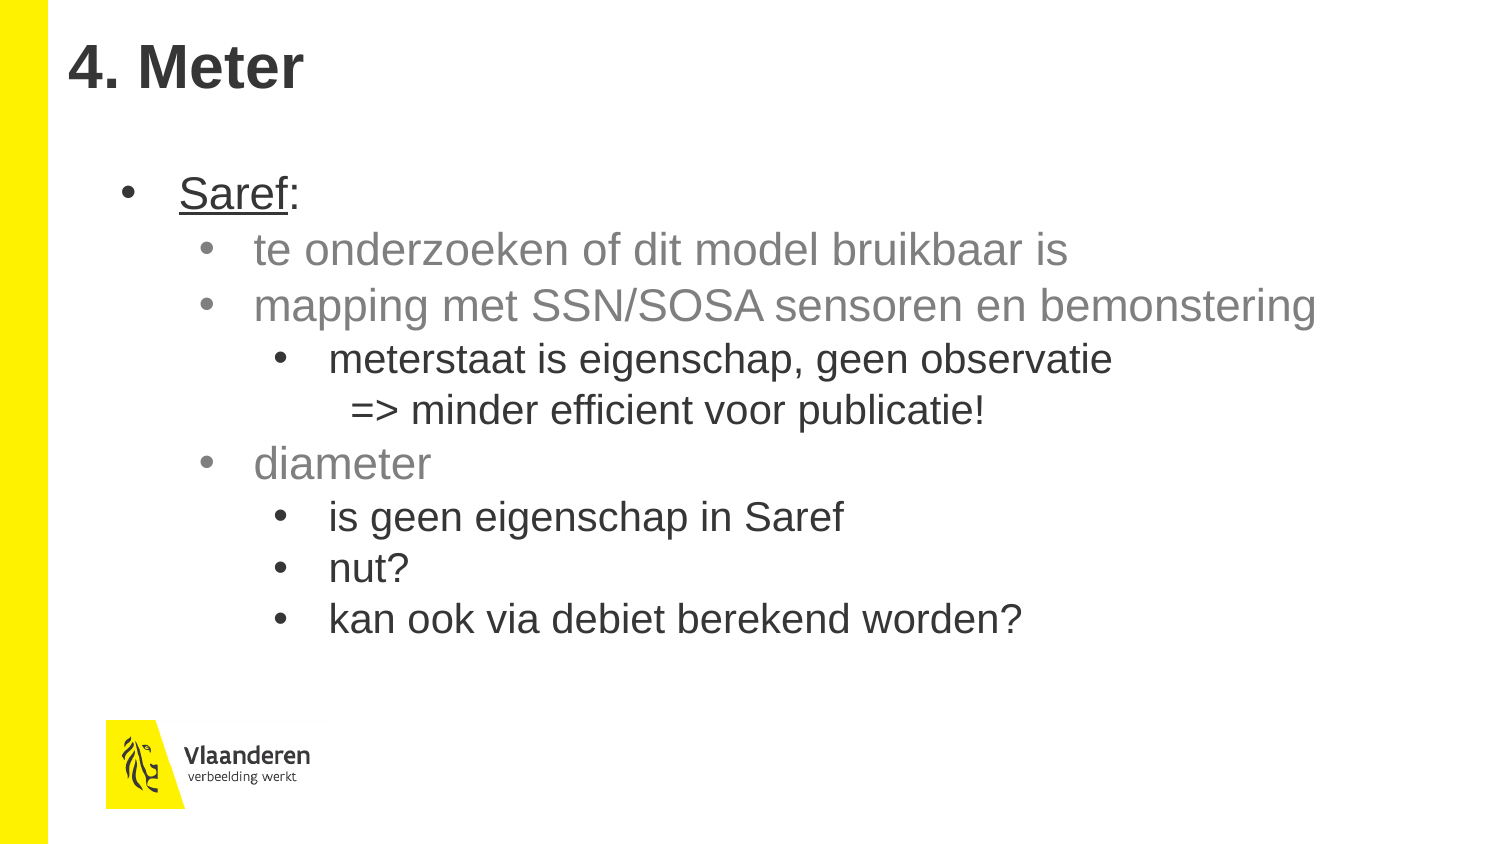

4. Meter
Saref:
te onderzoeken of dit model bruikbaar is
mapping met SSN/SOSA sensoren en bemonstering
meterstaat is eigenschap, geen observatie
=> minder efficient voor publicatie!
diameter
is geen eigenschap in Saref
nut?
kan ook via debiet berekend worden?